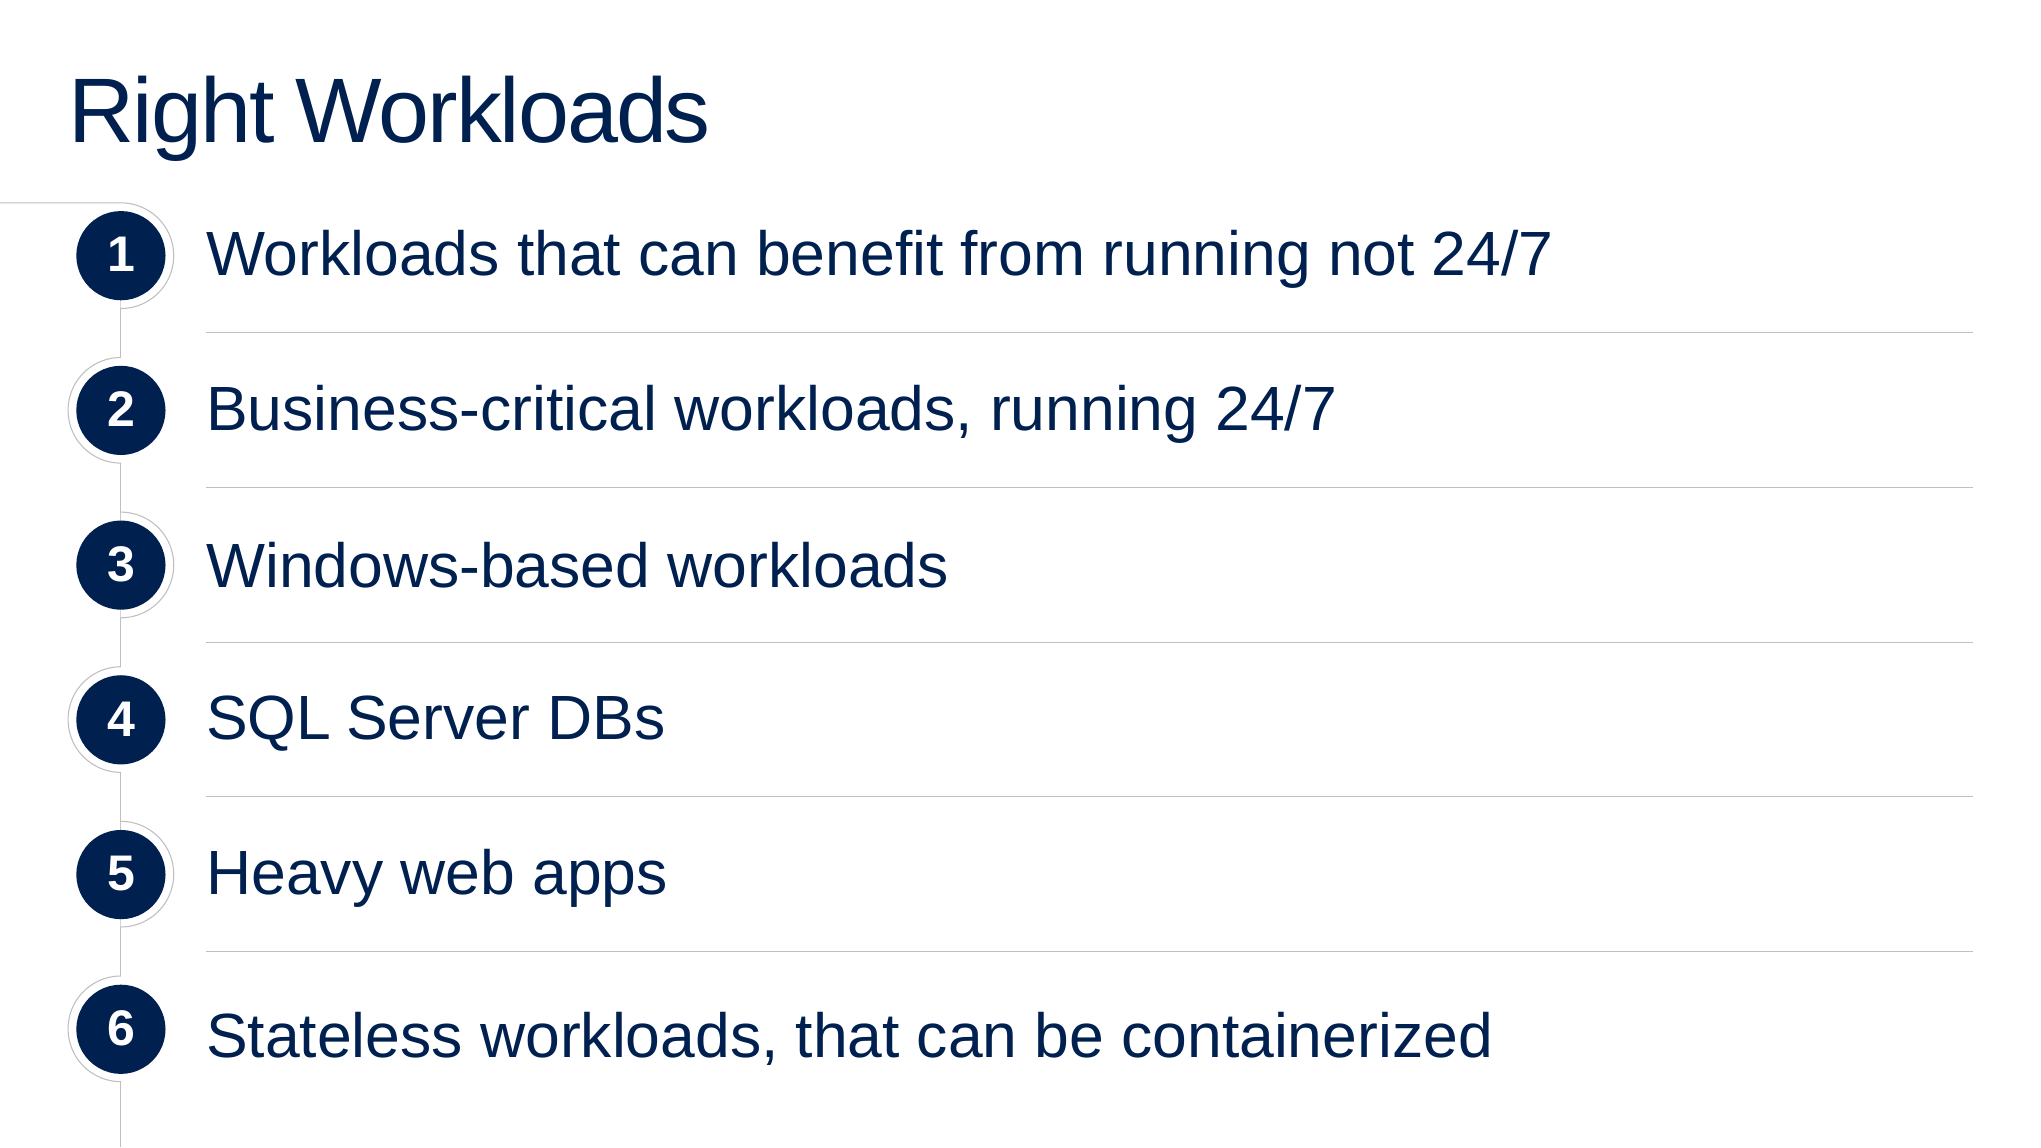

# Right Workloads

1
Workloads that can benefit from running not 24/7

2
Business-critical workloads, running 24/7

3
Windows-based workloads

4
SQL Server DBs

5
Heavy web apps

6
Stateless workloads, that can be containerized